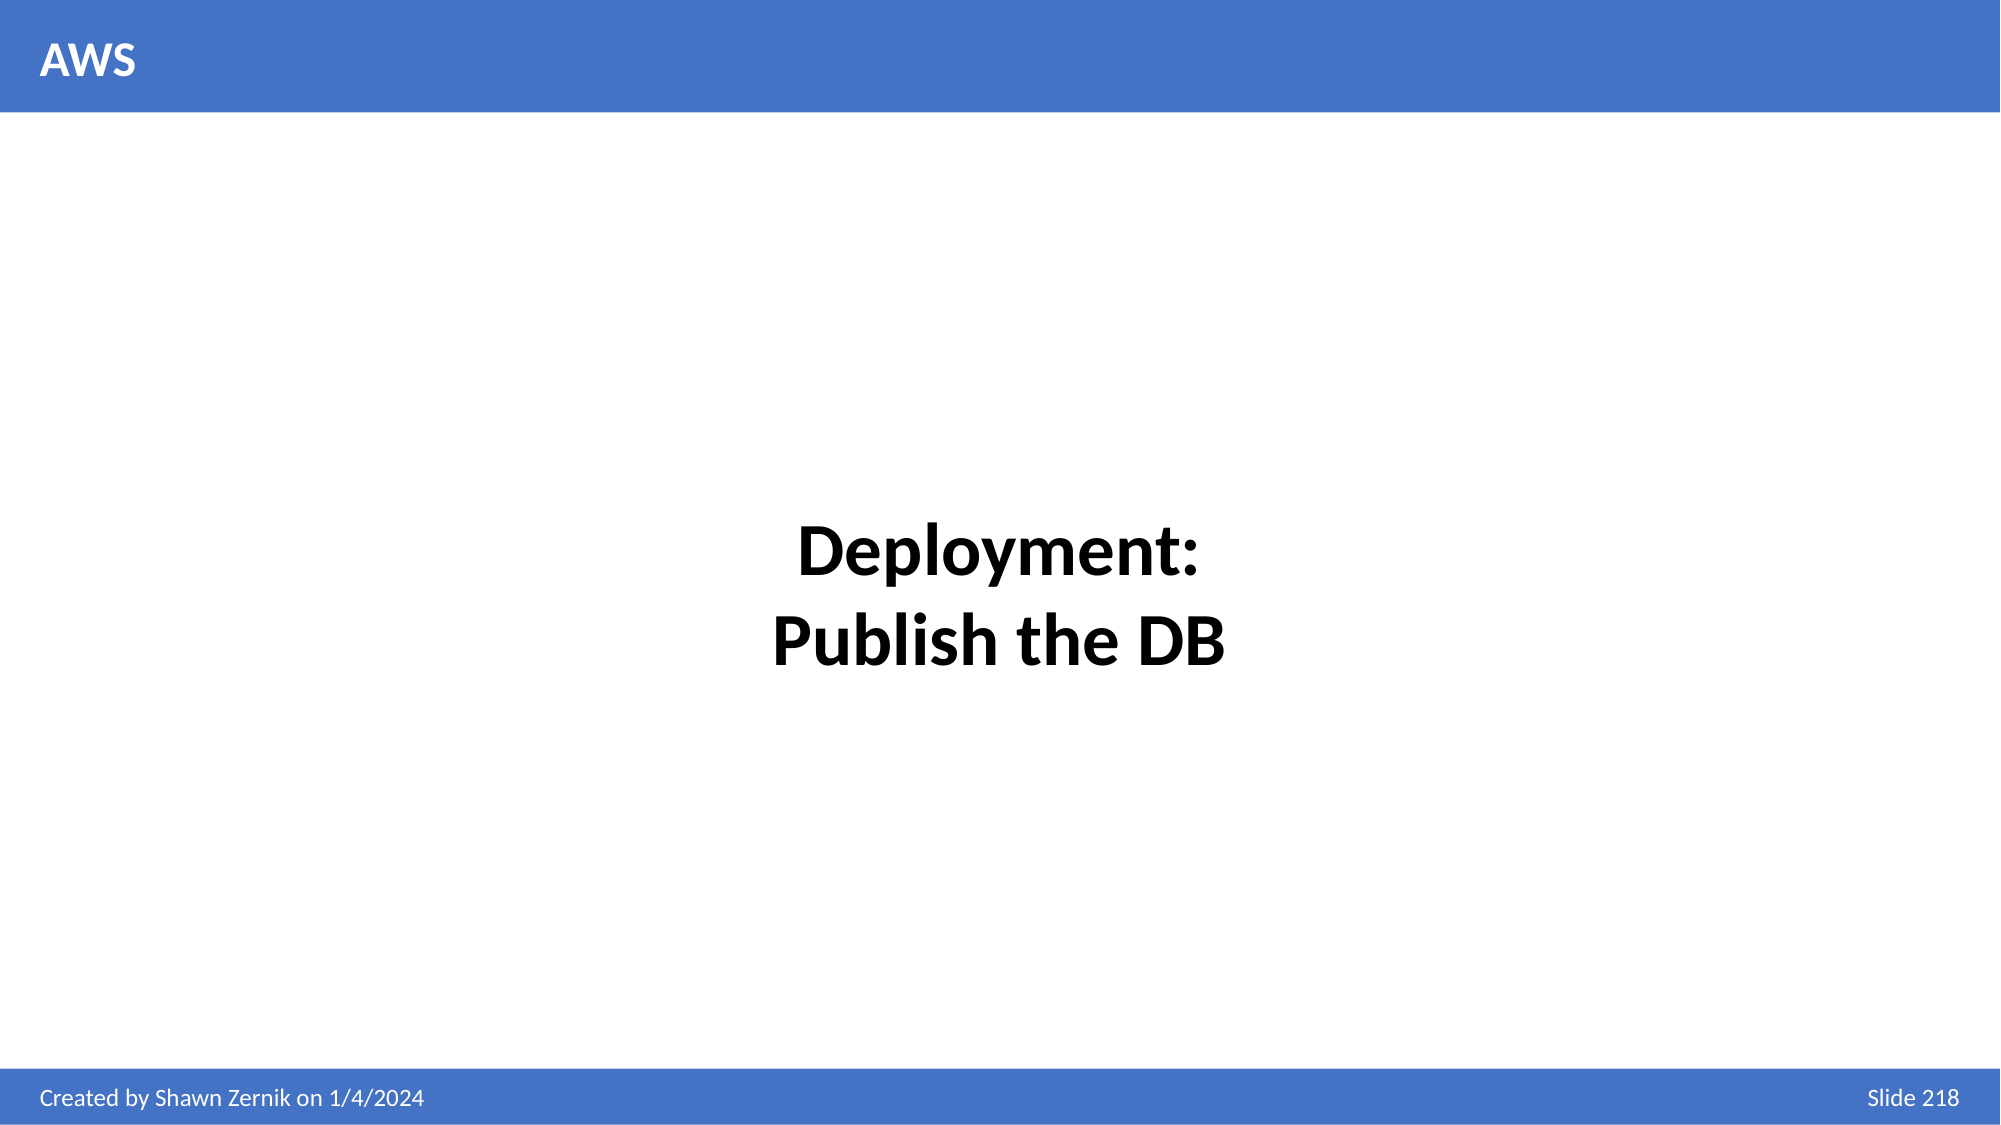

AWS
Deployment:
Publish the DB

Created by Shawn Zernik on 1/4/2024
Slide 218